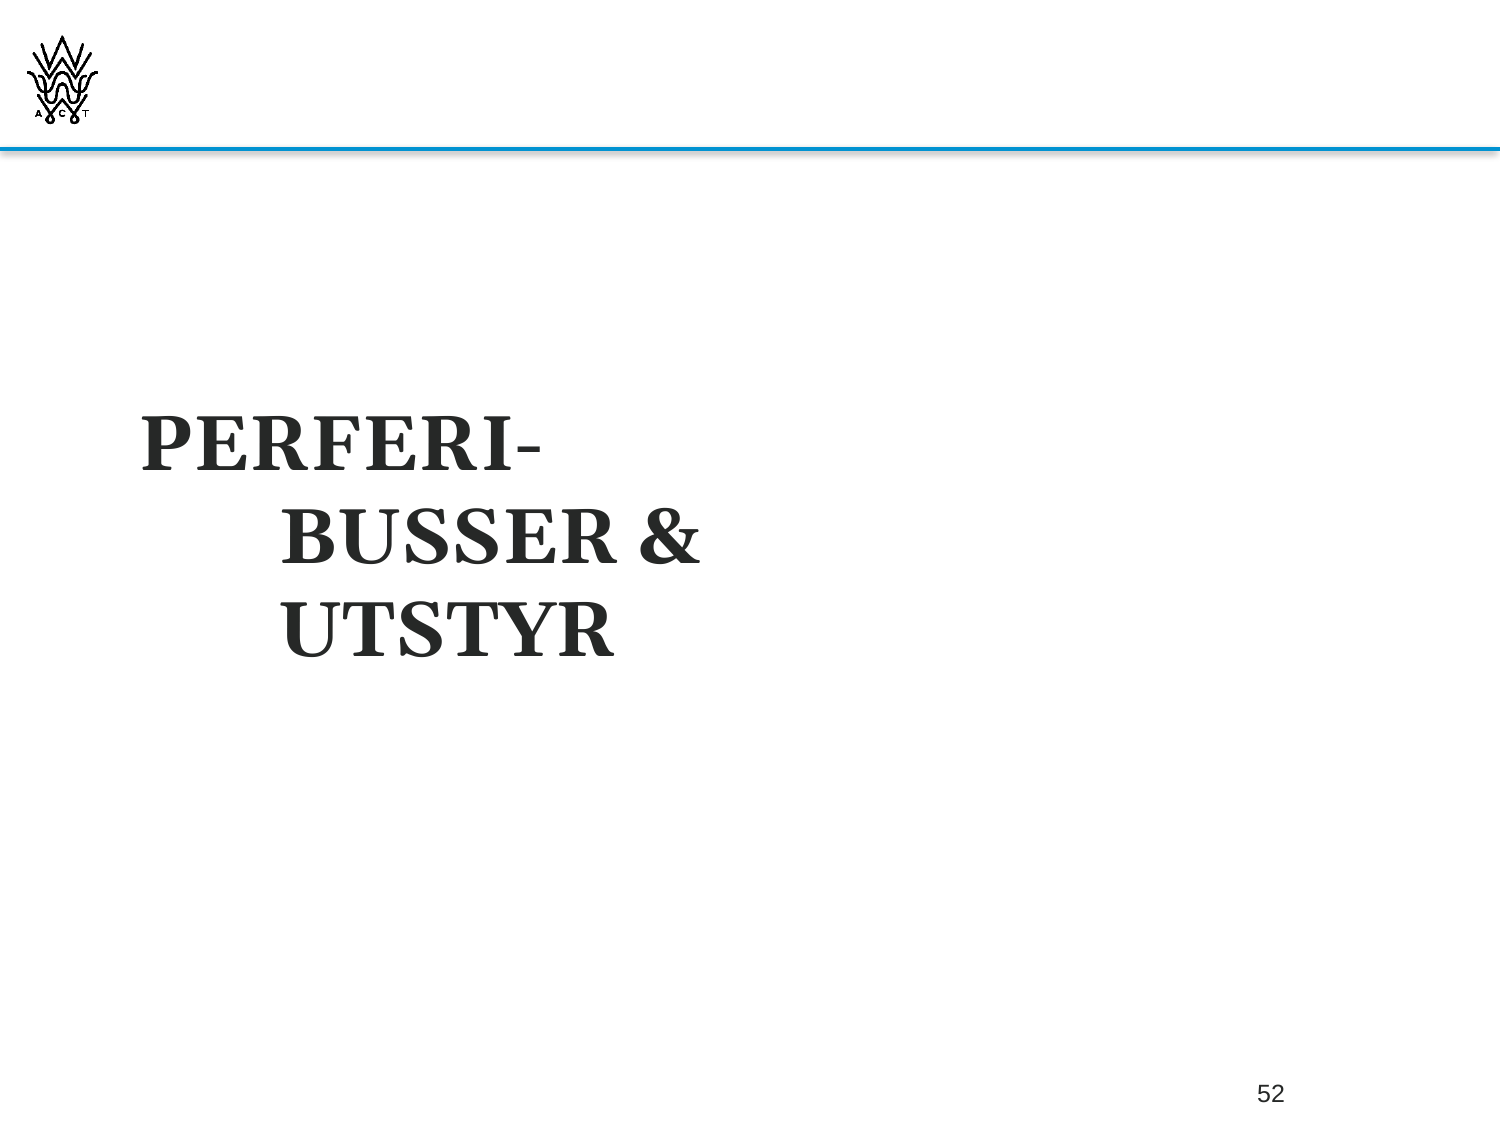

# Perferi- busser & utstyr

26.09.2013
Bjørn O. Listog -- blistog@nith.no
52